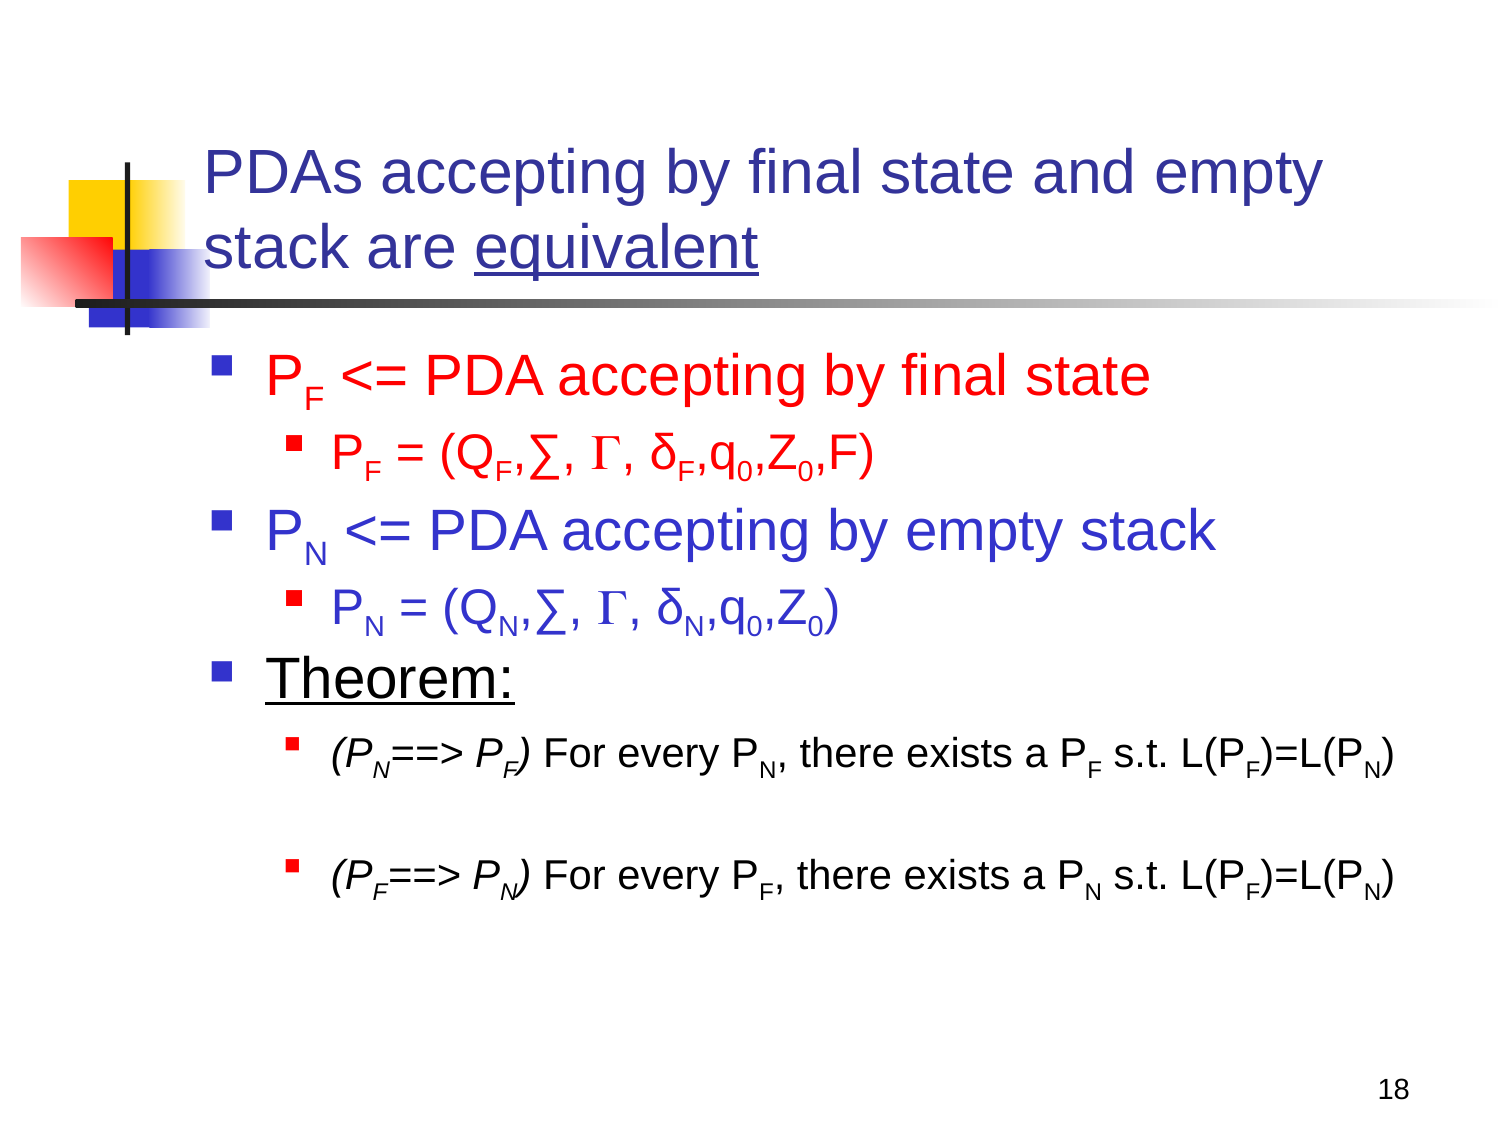

# PDAs accepting by final state and empty stack are equivalent
PF <= PDA accepting by final state
PF = (QF,∑, Γ, δF,q0,Z0,F)
PN <= PDA accepting by empty stack
PN = (QN,∑, Γ, δN,q0,Z0)
Theorem:
(PN==> PF) For every PN, there exists a PF s.t. L(PF)=L(PN)

(PF==> PN) For every PF, there exists a PN s.t. L(PF)=L(PN)

18